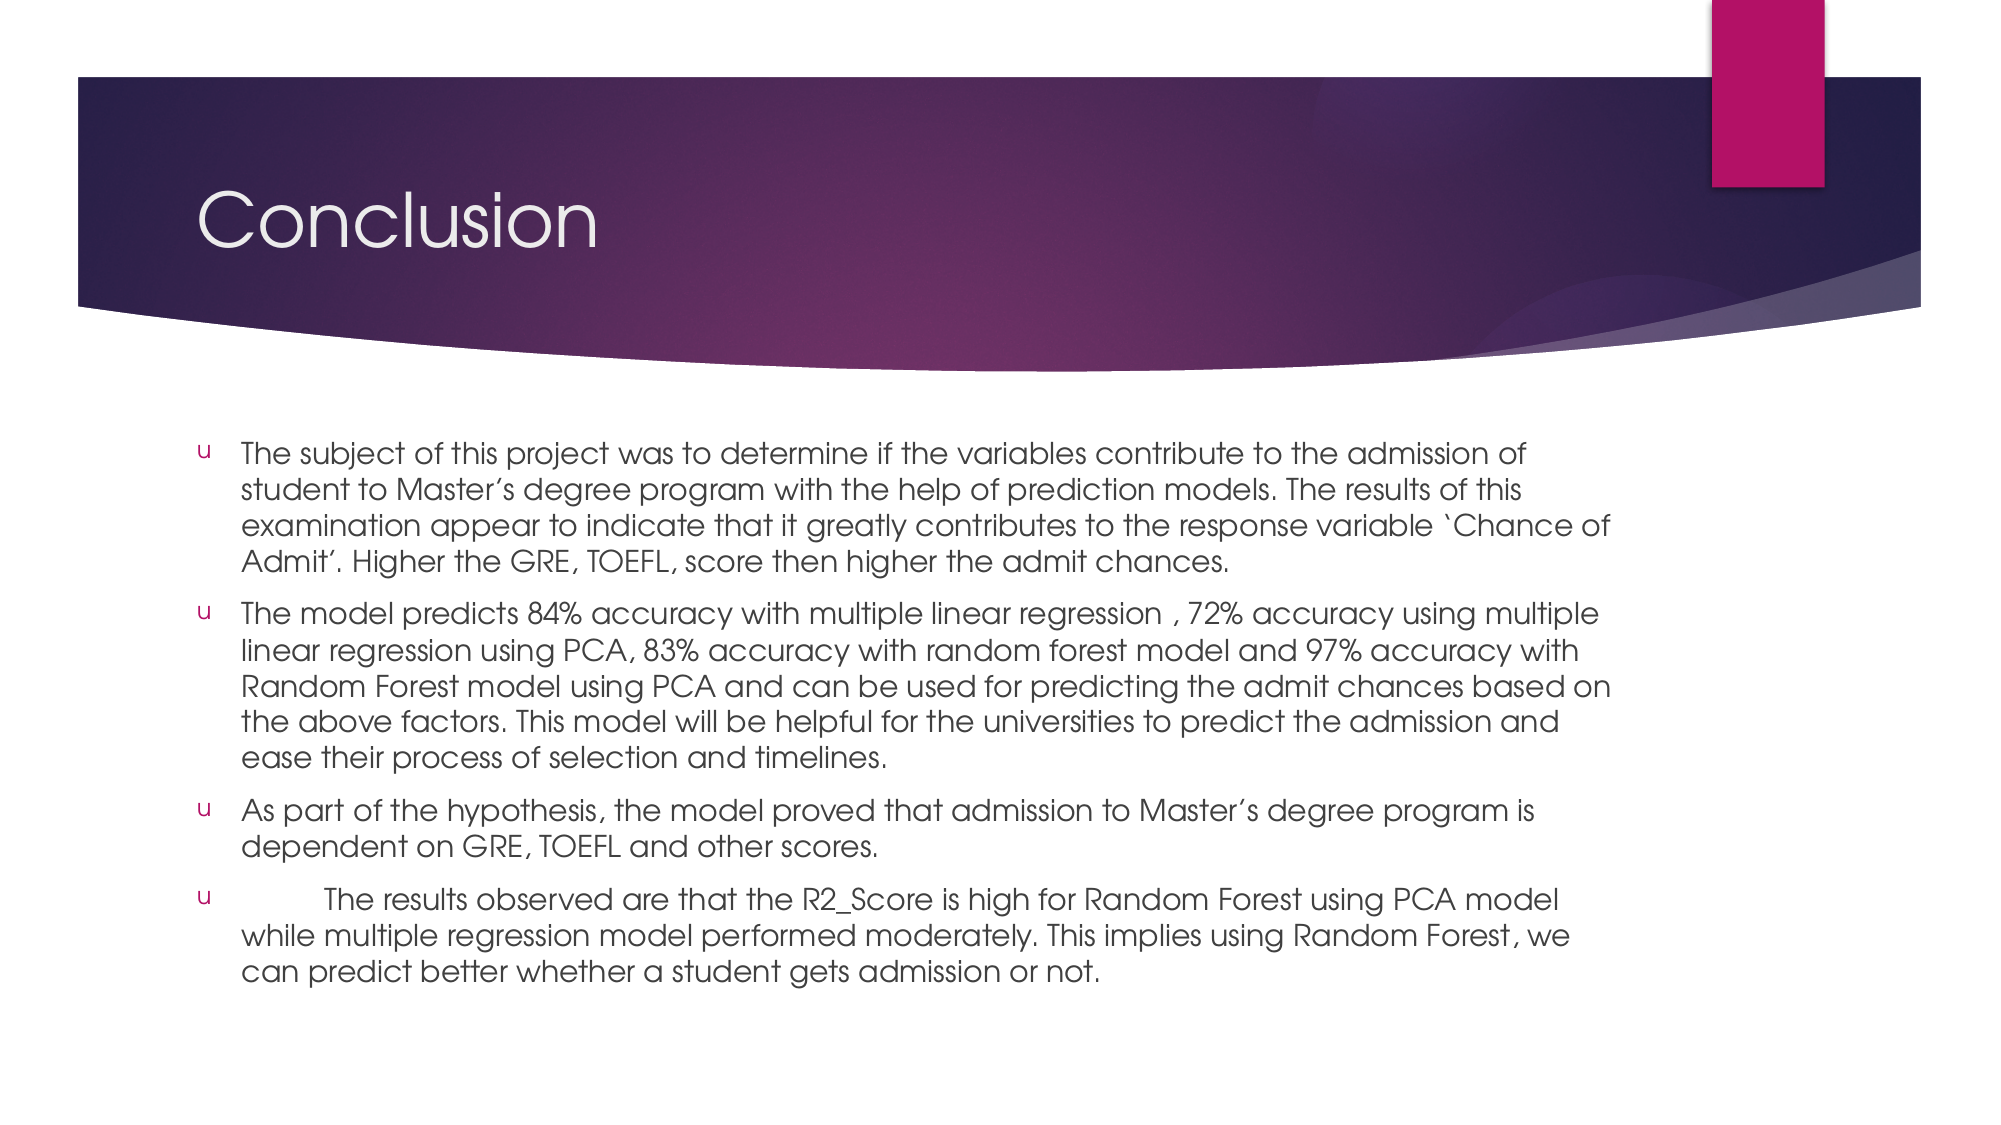

# Conclusion
The subject of this project was to determine if the variables contribute to the admission of student to Master’s degree program with the help of prediction models. The results of this examination appear to indicate that it greatly contributes to the response variable ‘Chance of Admit’. Higher the GRE, TOEFL, score then higher the admit chances.
The model predicts 84% accuracy with multiple linear regression , 72% accuracy using multiple linear regression using PCA, 83% accuracy with random forest model and 97% accuracy with Random Forest model using PCA and can be used for predicting the admit chances based on the above factors. This model will be helpful for the universities to predict the admission and ease their process of selection and timelines.
As part of the hypothesis, the model proved that admission to Master’s degree program is dependent on GRE, TOEFL and other scores.
          The results observed are that the R2_Score is high for Random Forest using PCA model while multiple regression model performed moderately. This implies using Random Forest, we can predict better whether a student gets admission or not.